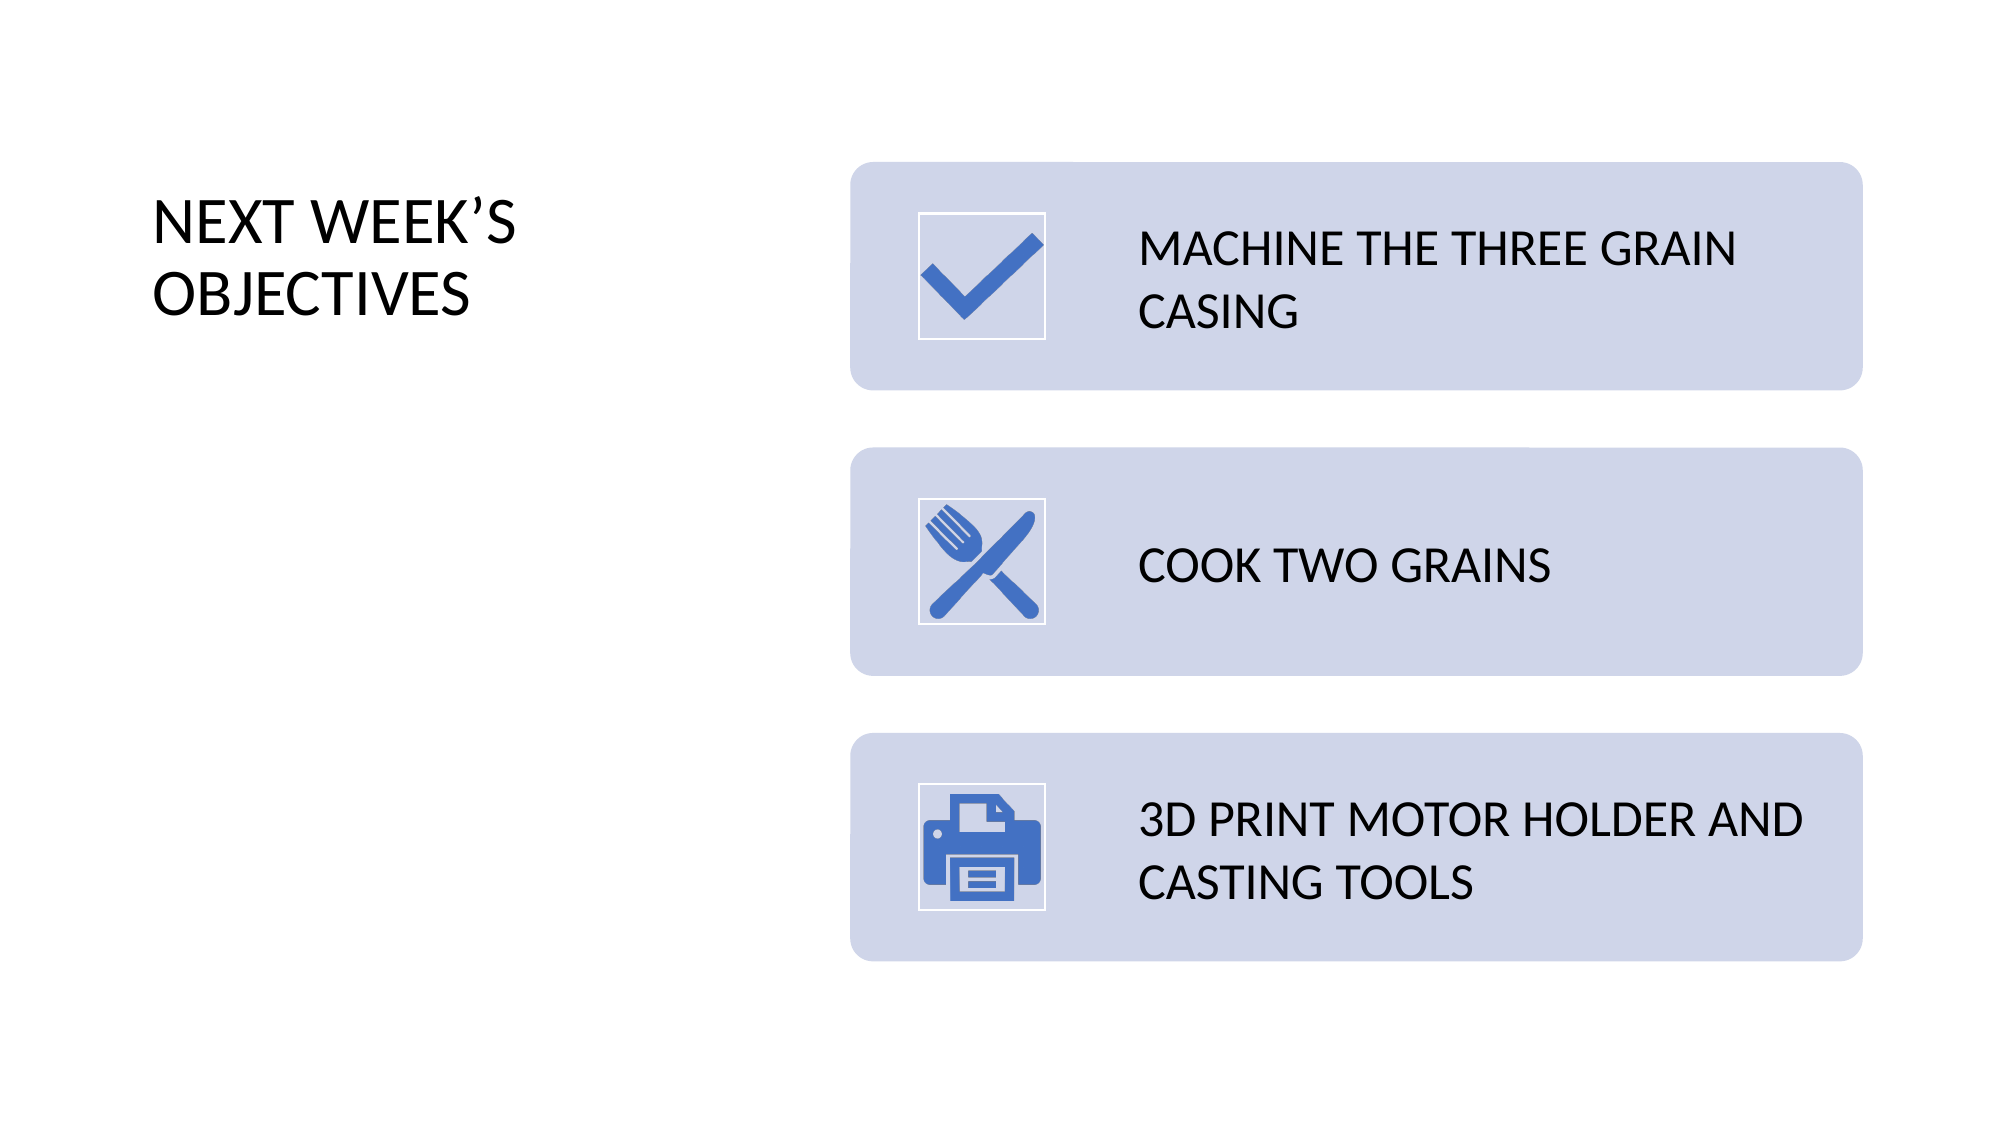

# NEXT WEEK’S OBJECTIVES
MACHINE THE THREE GRAIN CASING
COOK TWO GRAINS
3D PRINT MOTOR HOLDER AND CASTING TOOLS